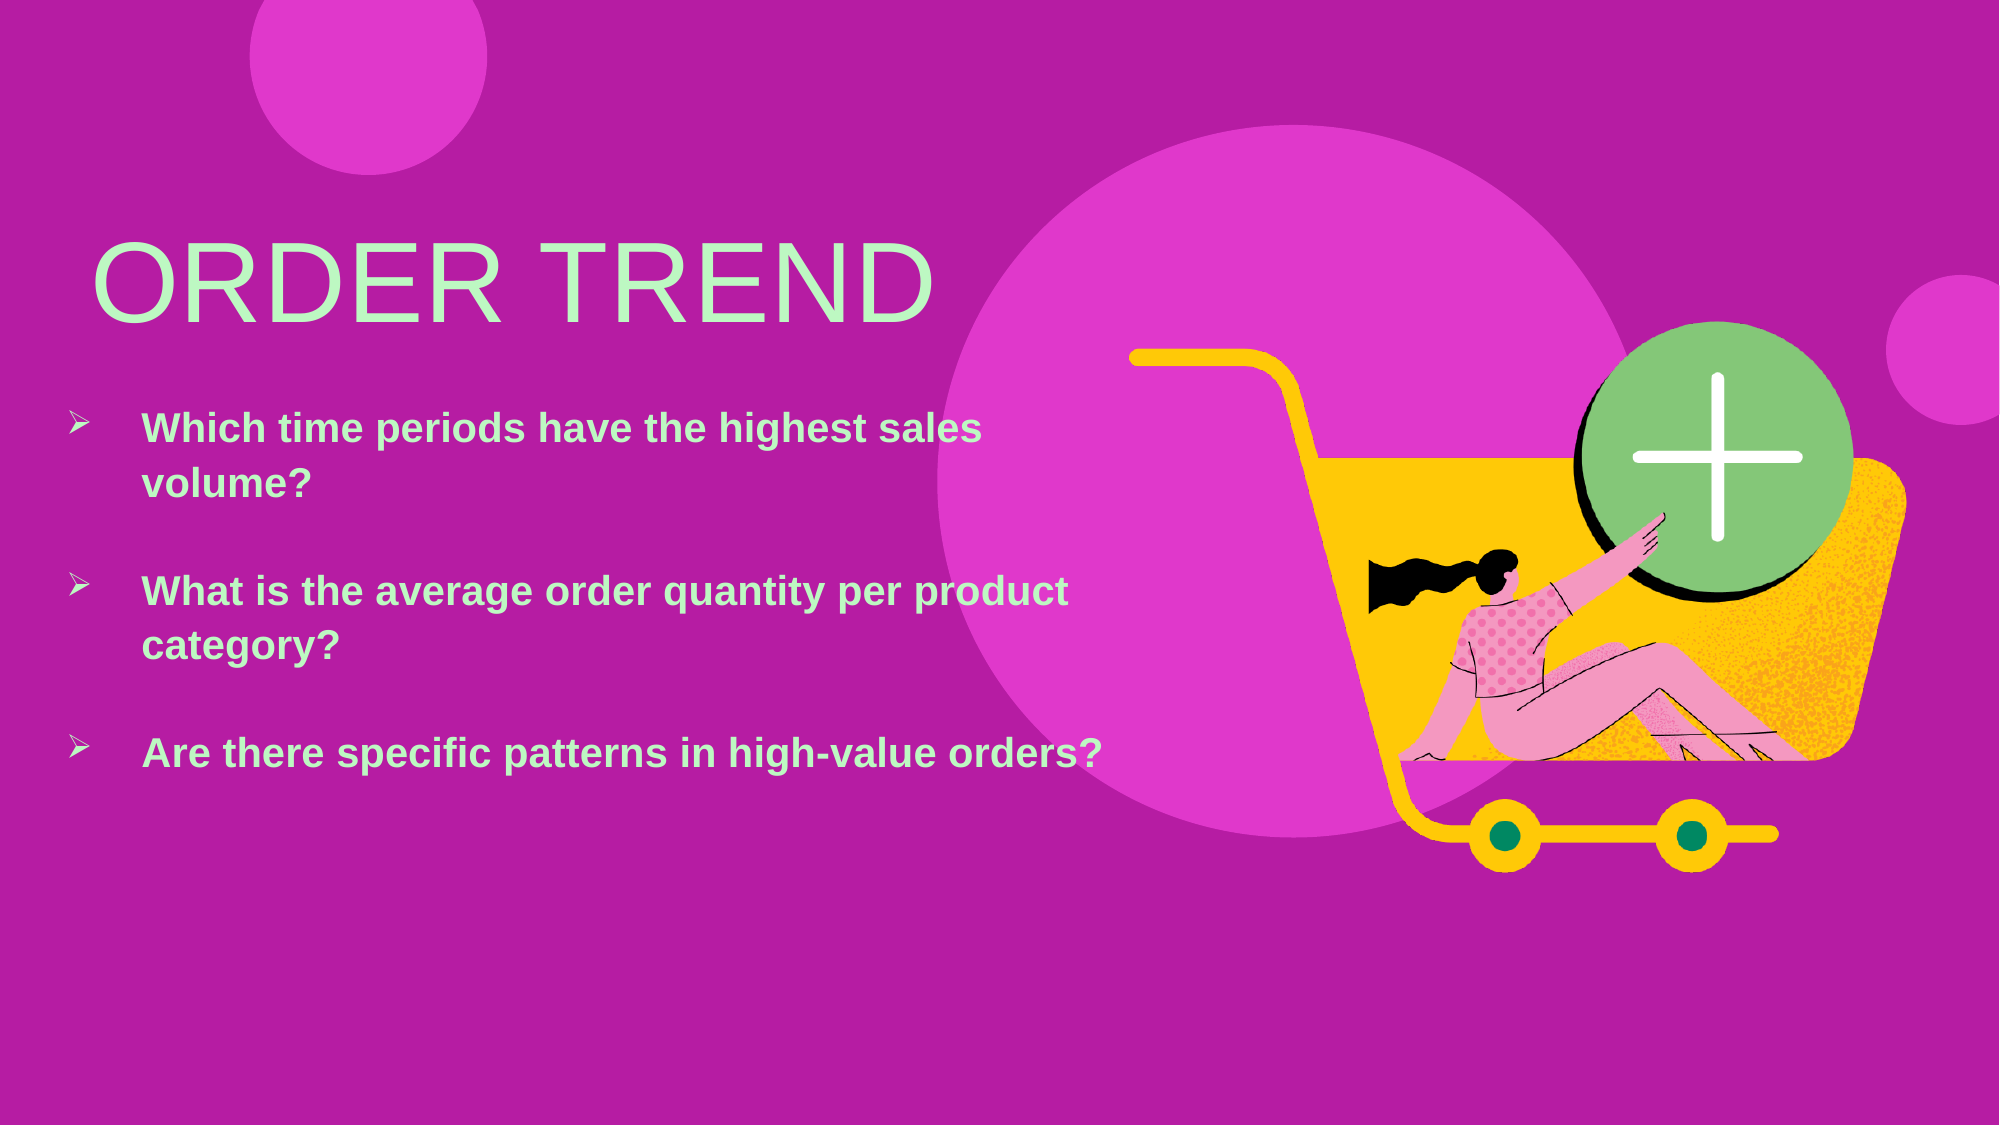

# Order trend
Which time periods have the highest sales volume?

What is the average order quantity per product category?

Are there specific patterns in high-value orders?